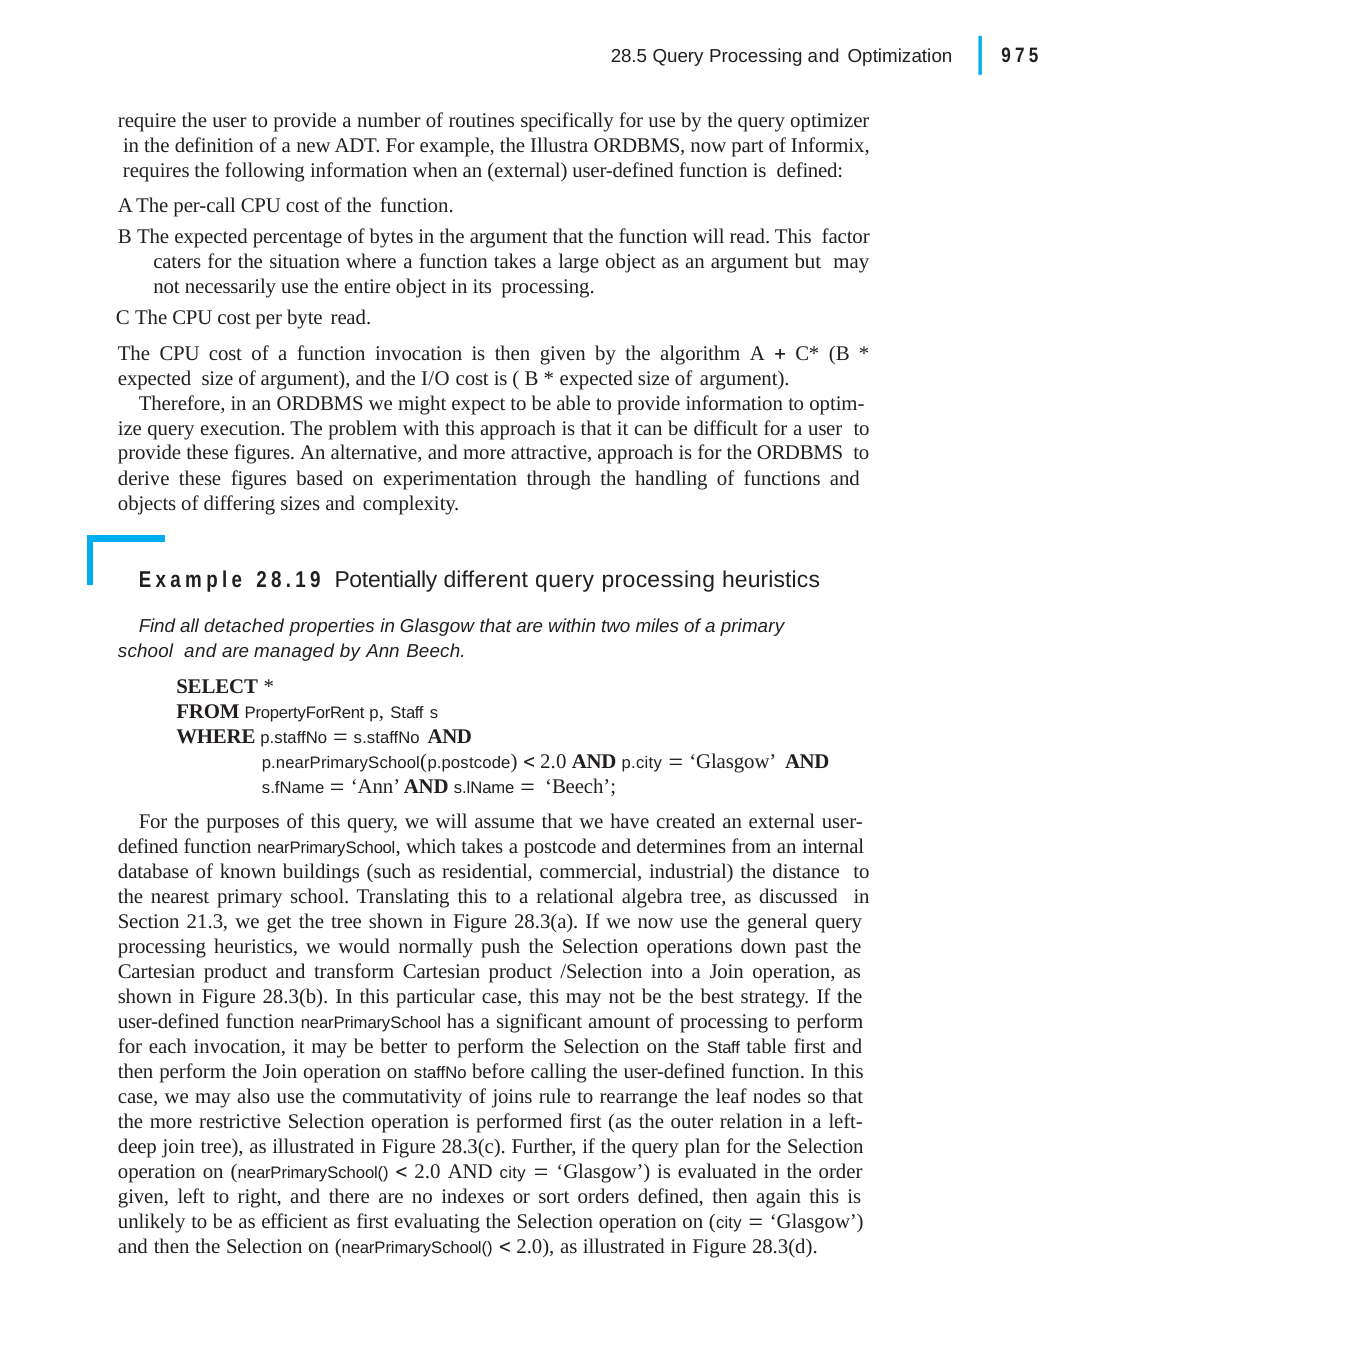

|
975
28.5 Query Processing and Optimization
require the user to provide a number of routines specifically for use by the query optimizer  in the definition of a new ADT. For example, the Illustra ORDBMS, now part of Informix,  requires the following information when an (external) user-defined function is defined:
A The per-call CPU cost of the function.
B The expected percentage of bytes in the argument that the function will read. This  factor caters for the situation where a function takes a large object as an argument but  may not necessarily use the entire object in its processing.
C The CPU cost per byte read.
The CPU cost of a function invocation is then given by the algorithm A + C* (B * expected  size of argument), and the I/O cost is ( B * expected size of argument).
Therefore, in an ORDBMS we might expect to be able to provide information to optim-  ize query execution. The problem with this approach is that it can be difficult for a user  to provide these figures. An alternative, and more attractive, approach is for the ORDBMS  to derive these figures based on experimentation through the handling of functions and  objects of differing sizes and complexity.

Example 28.19 Potentially different query processing heuristics
Find all detached properties in Glasgow that are within two miles of a primary school  and are managed by Ann Beech.
SELECT *
FROM PropertyForRent p, Staff s
WHERE p.staffNo = s.staffNo AND
p.nearPrimarySchool(p.postcode) < 2.0 AND p.city = ‘Glasgow’ AND
s.fName = ‘Ann’ AND s.lName = ‘Beech’;
For the purposes of this query, we will assume that we have created an external user-  defined function nearPrimarySchool, which takes a postcode and determines from an internal  database of known buildings (such as residential, commercial, industrial) the distance  to the nearest primary school. Translating this to a relational algebra tree, as discussed  in Section 21.3, we get the tree shown in Figure 28.3(a). If we now use the general query  processing heuristics, we would normally push the Selection operations down past the  Cartesian product and transform Cartesian product /Selection into a Join operation, as  shown in Figure 28.3(b). In this particular case, this may not be the best strategy. If the  user-defined function nearPrimarySchool has a significant amount of processing to perform  for each invocation, it may be better to perform the Selection on the Staff table first and  then perform the Join operation on staffNo before calling the user-defined function. In this  case, we may also use the commutativity of joins rule to rearrange the leaf nodes so that  the more restrictive Selection operation is performed first (as the outer relation in a left-  deep join tree), as illustrated in Figure 28.3(c). Further, if the query plan for the Selection  operation on (nearPrimarySchool() < 2.0 AND city = ‘Glasgow’) is evaluated in the order  given, left to right, and there are no indexes or sort orders defined, then again this is  unlikely to be as efficient as first evaluating the Selection operation on (city = ‘Glasgow’)  and then the Selection on (nearPrimarySchool() < 2.0), as illustrated in Figure 28.3(d).